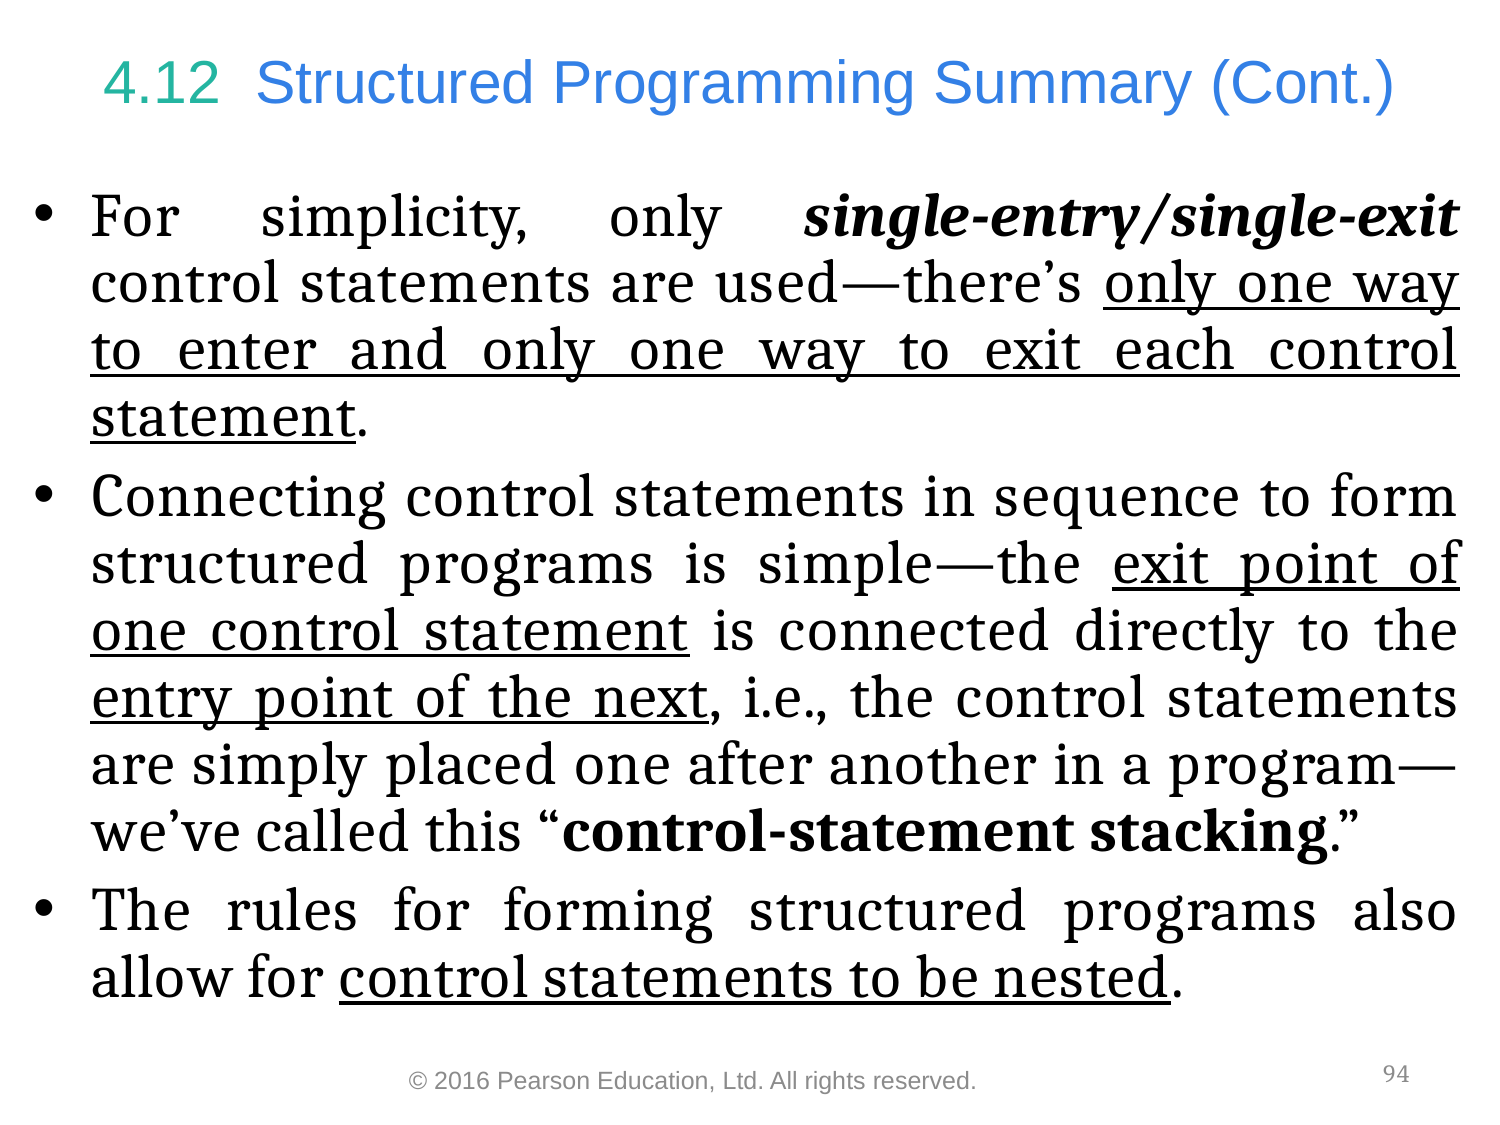

# 4.12  Structured Programming Summary (Cont.)
For simplicity, only single-entry/single-exit control statements are used—there’s only one way to enter and only one way to exit each control statement.
Connecting control statements in sequence to form structured programs is simple—the exit point of one control statement is connected directly to the entry point of the next, i.e., the control statements are simply placed one after another in a program—we’ve called this “control-statement stacking.”
The rules for forming structured programs also allow for control statements to be nested.
94
© 2016 Pearson Education, Ltd. All rights reserved.